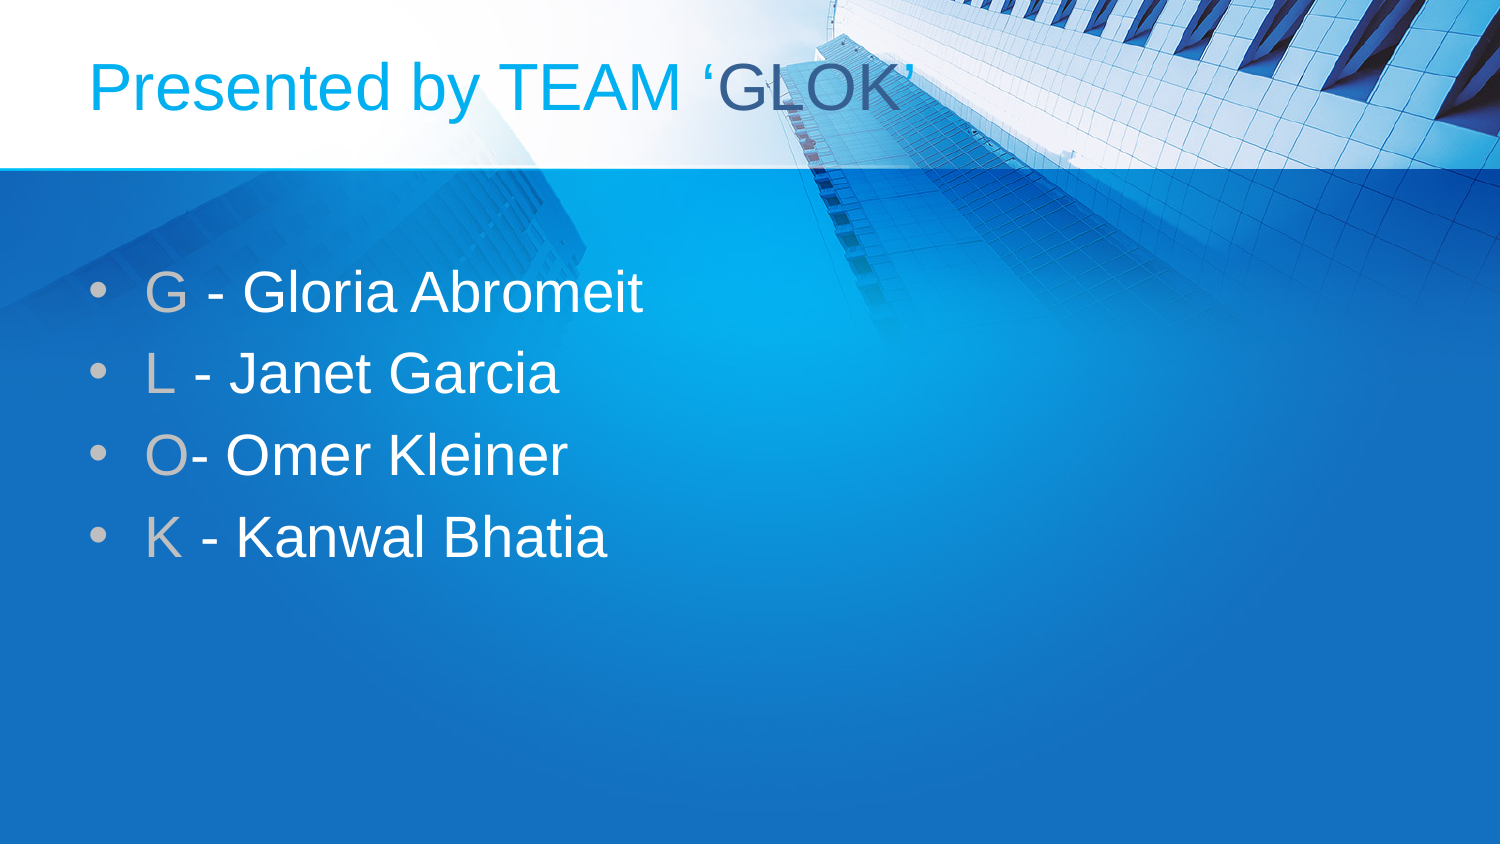

# Presented by TEAM ‘GLOK’
G - Gloria Abromeit
L - Janet Garcia
O- Omer Kleiner
K - Kanwal Bhatia